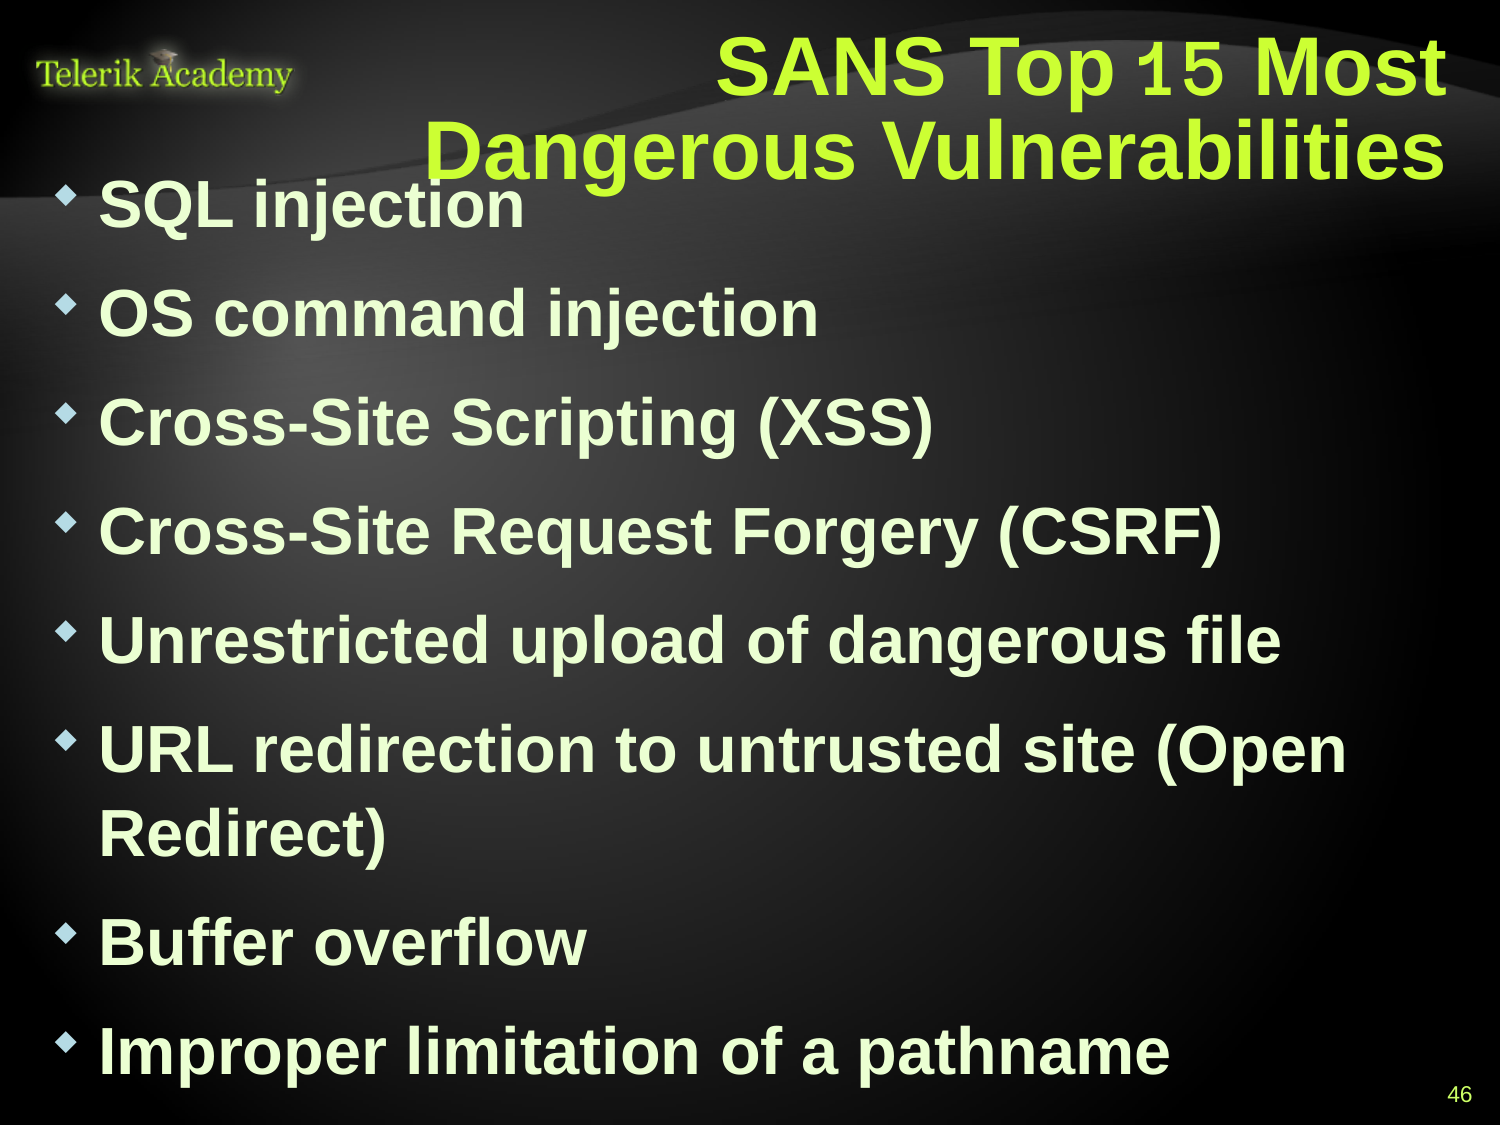

# SANS Top 15 Most Dangerous Vulnerabilities
SQL injection
OS command injection
Cross-Site Scripting (XSS)
Cross-Site Request Forgery (CSRF)
Unrestricted upload of dangerous file
URL redirection to untrusted site (Open Redirect)
Buffer overflow
Improper limitation of a pathname

46